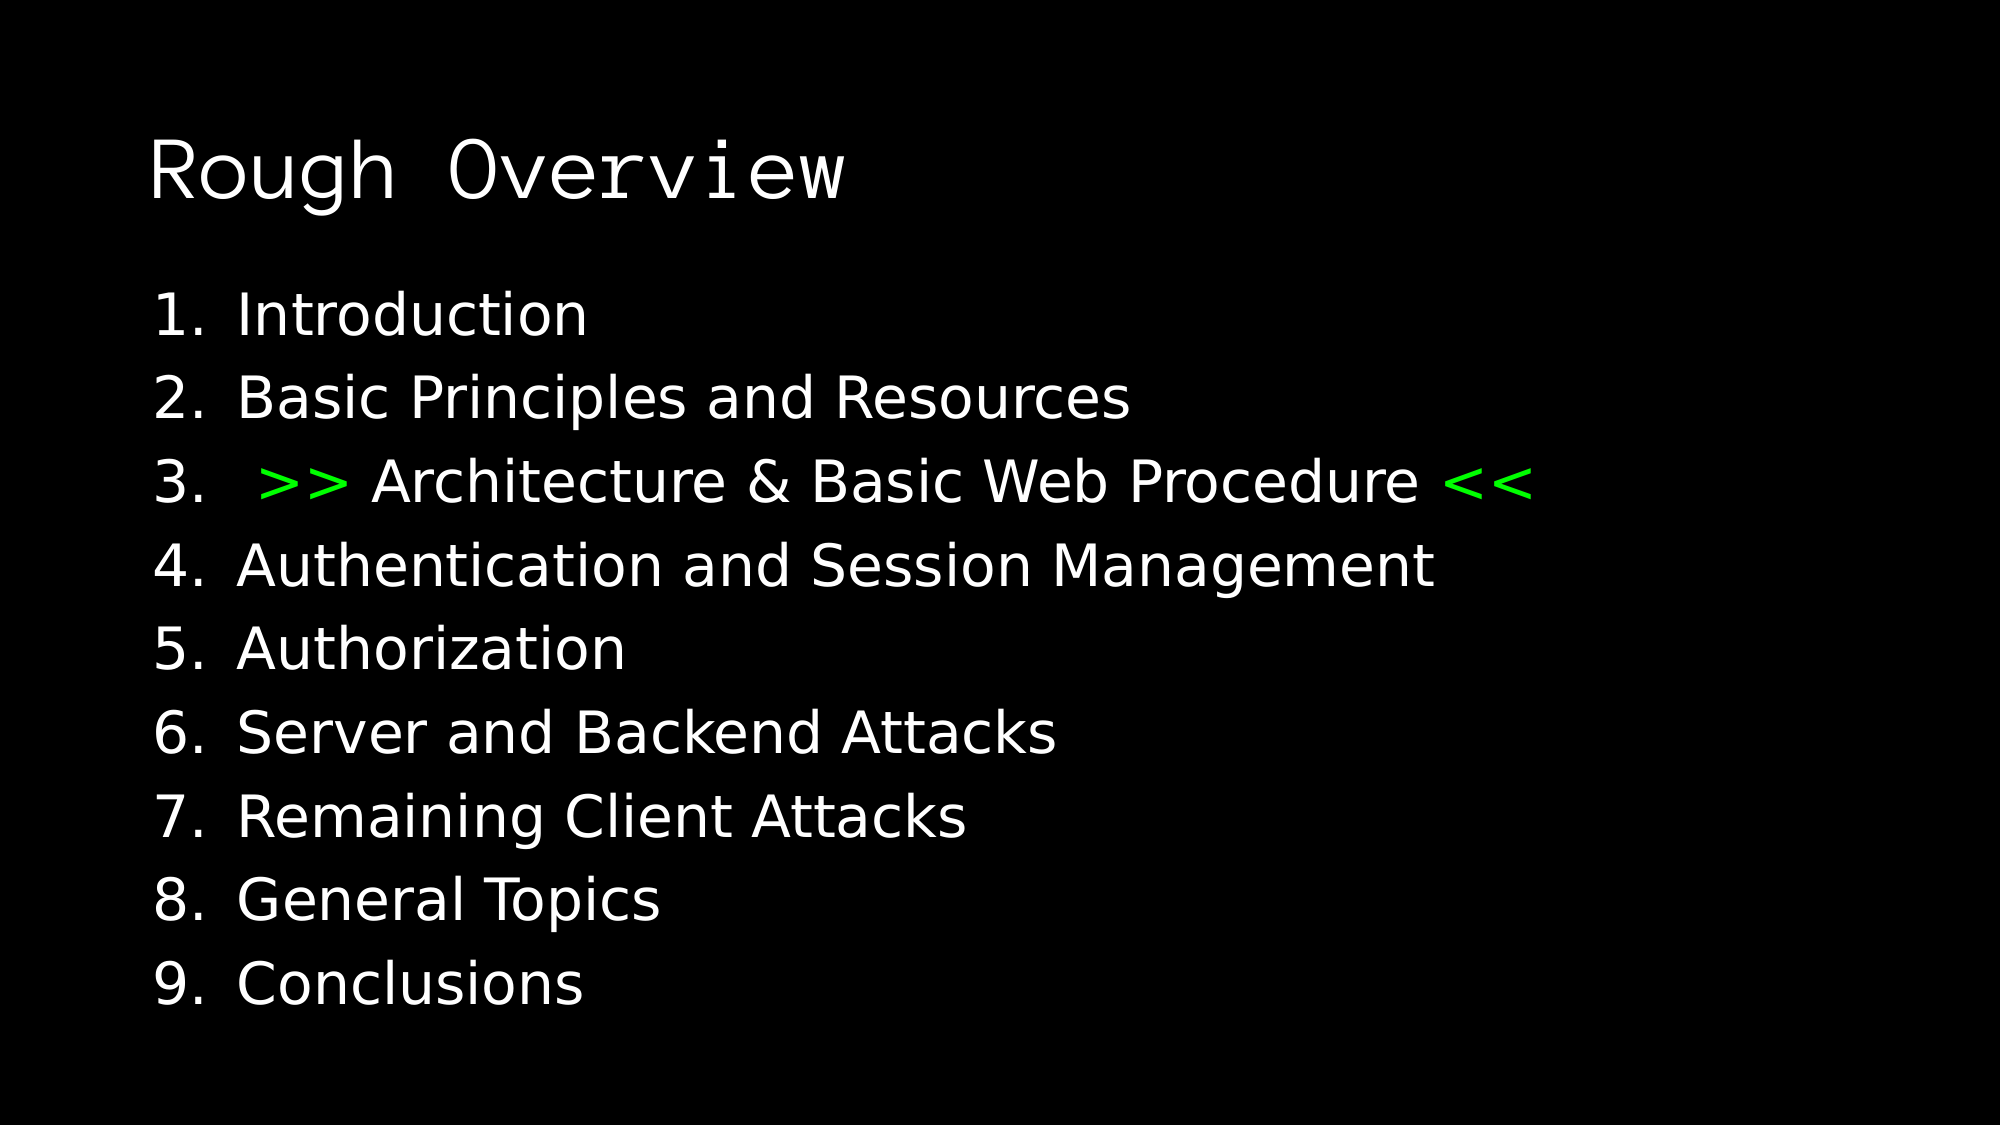

# Rough Overview
Introduction
Basic Principles and Resources
 >> Architecture & Basic Web Procedure <<
Authentication and Session Management
Authorization
Server and Backend Attacks
Remaining Client Attacks
General Topics
Conclusions